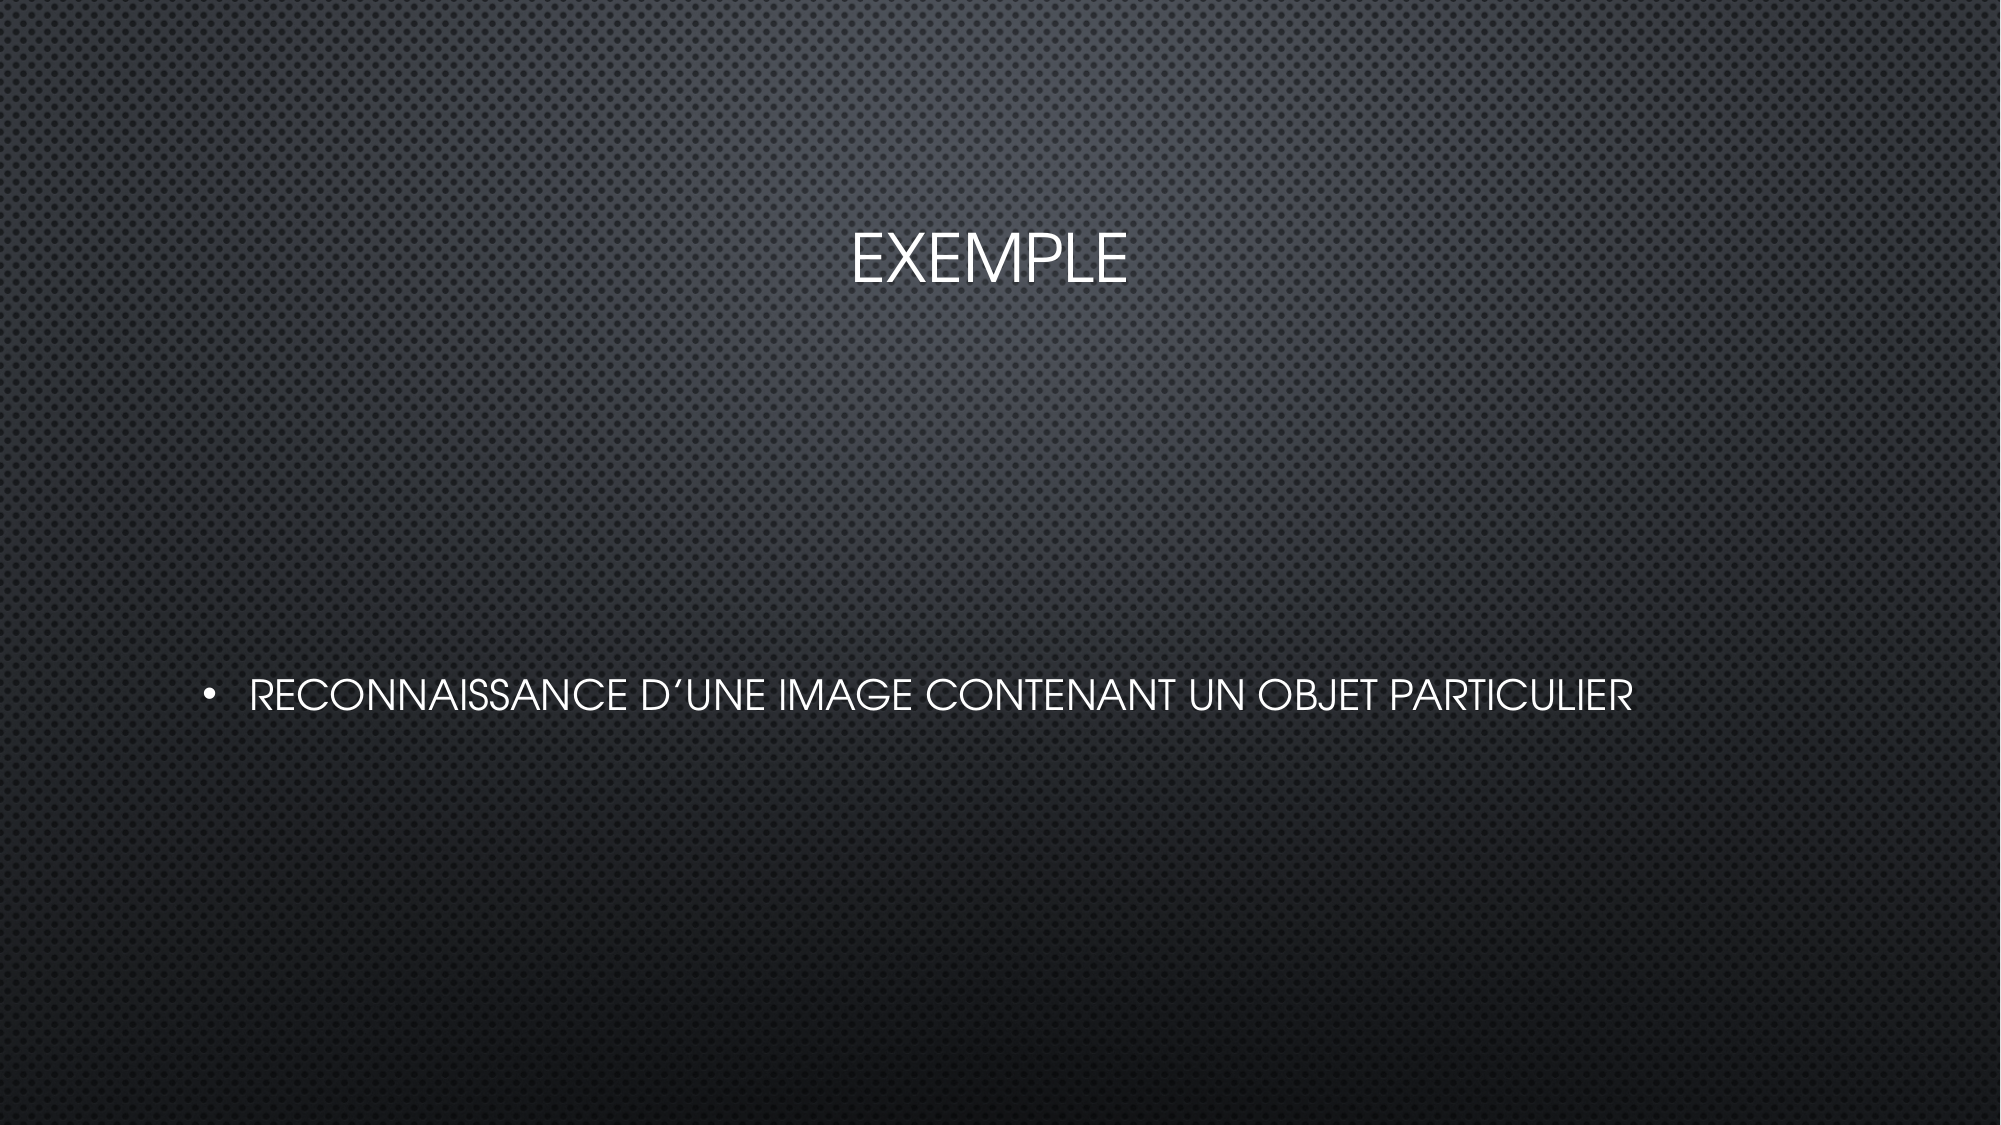

# Exemple
Reconnaissance d’une image contenant un objet particulier